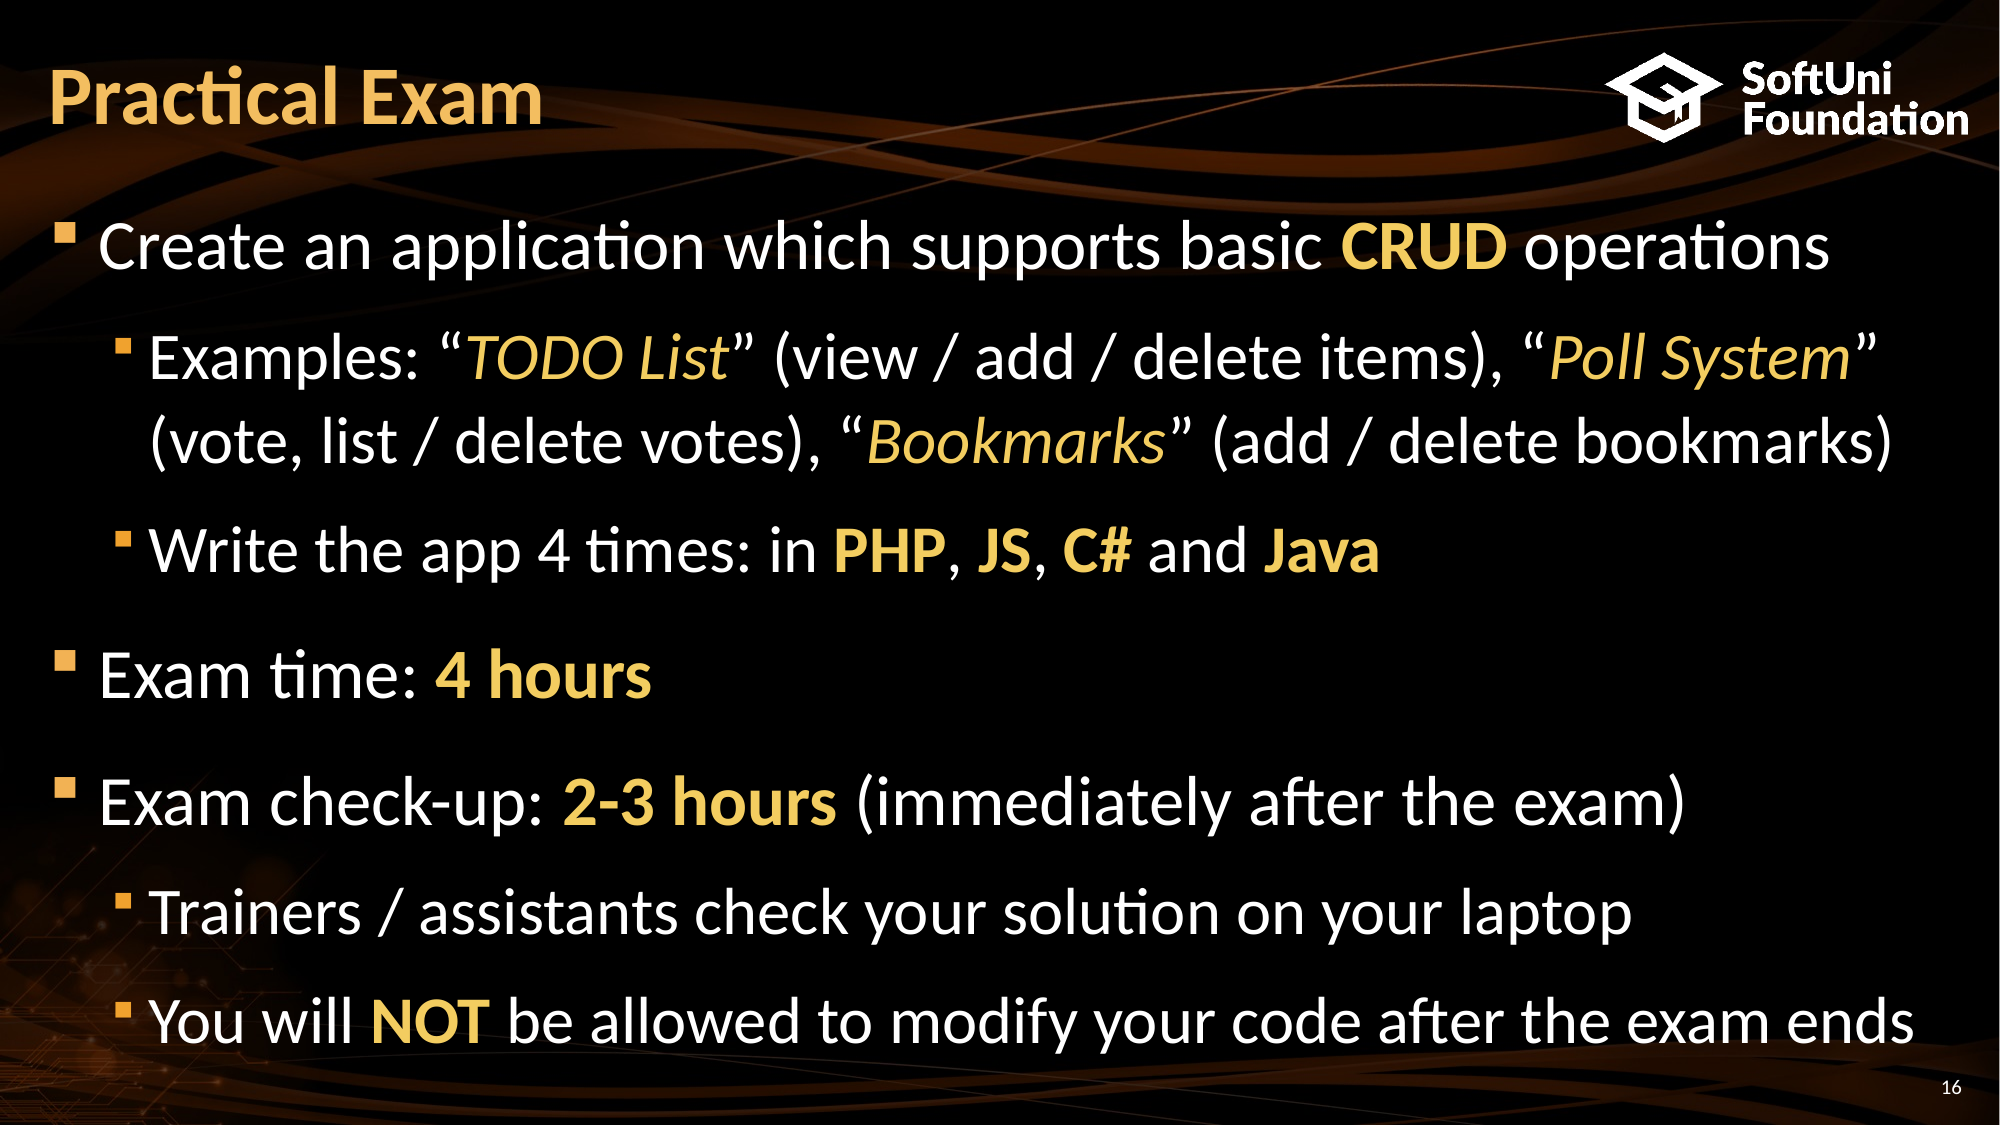

# Practical Exam
Create an application which supports basic CRUD operations
Examples: “TODO List” (view / add / delete items), “Poll System” (vote, list / delete votes), “Bookmarks” (add / delete bookmarks)
Write the app 4 times: in PHP, JS, C# and Java
Exam time: 4 hours
Exam check-up: 2-3 hours (immediately after the exam)
Trainers / assistants check your solution on your laptop
You will NOT be allowed to modify your code after the exam ends

16